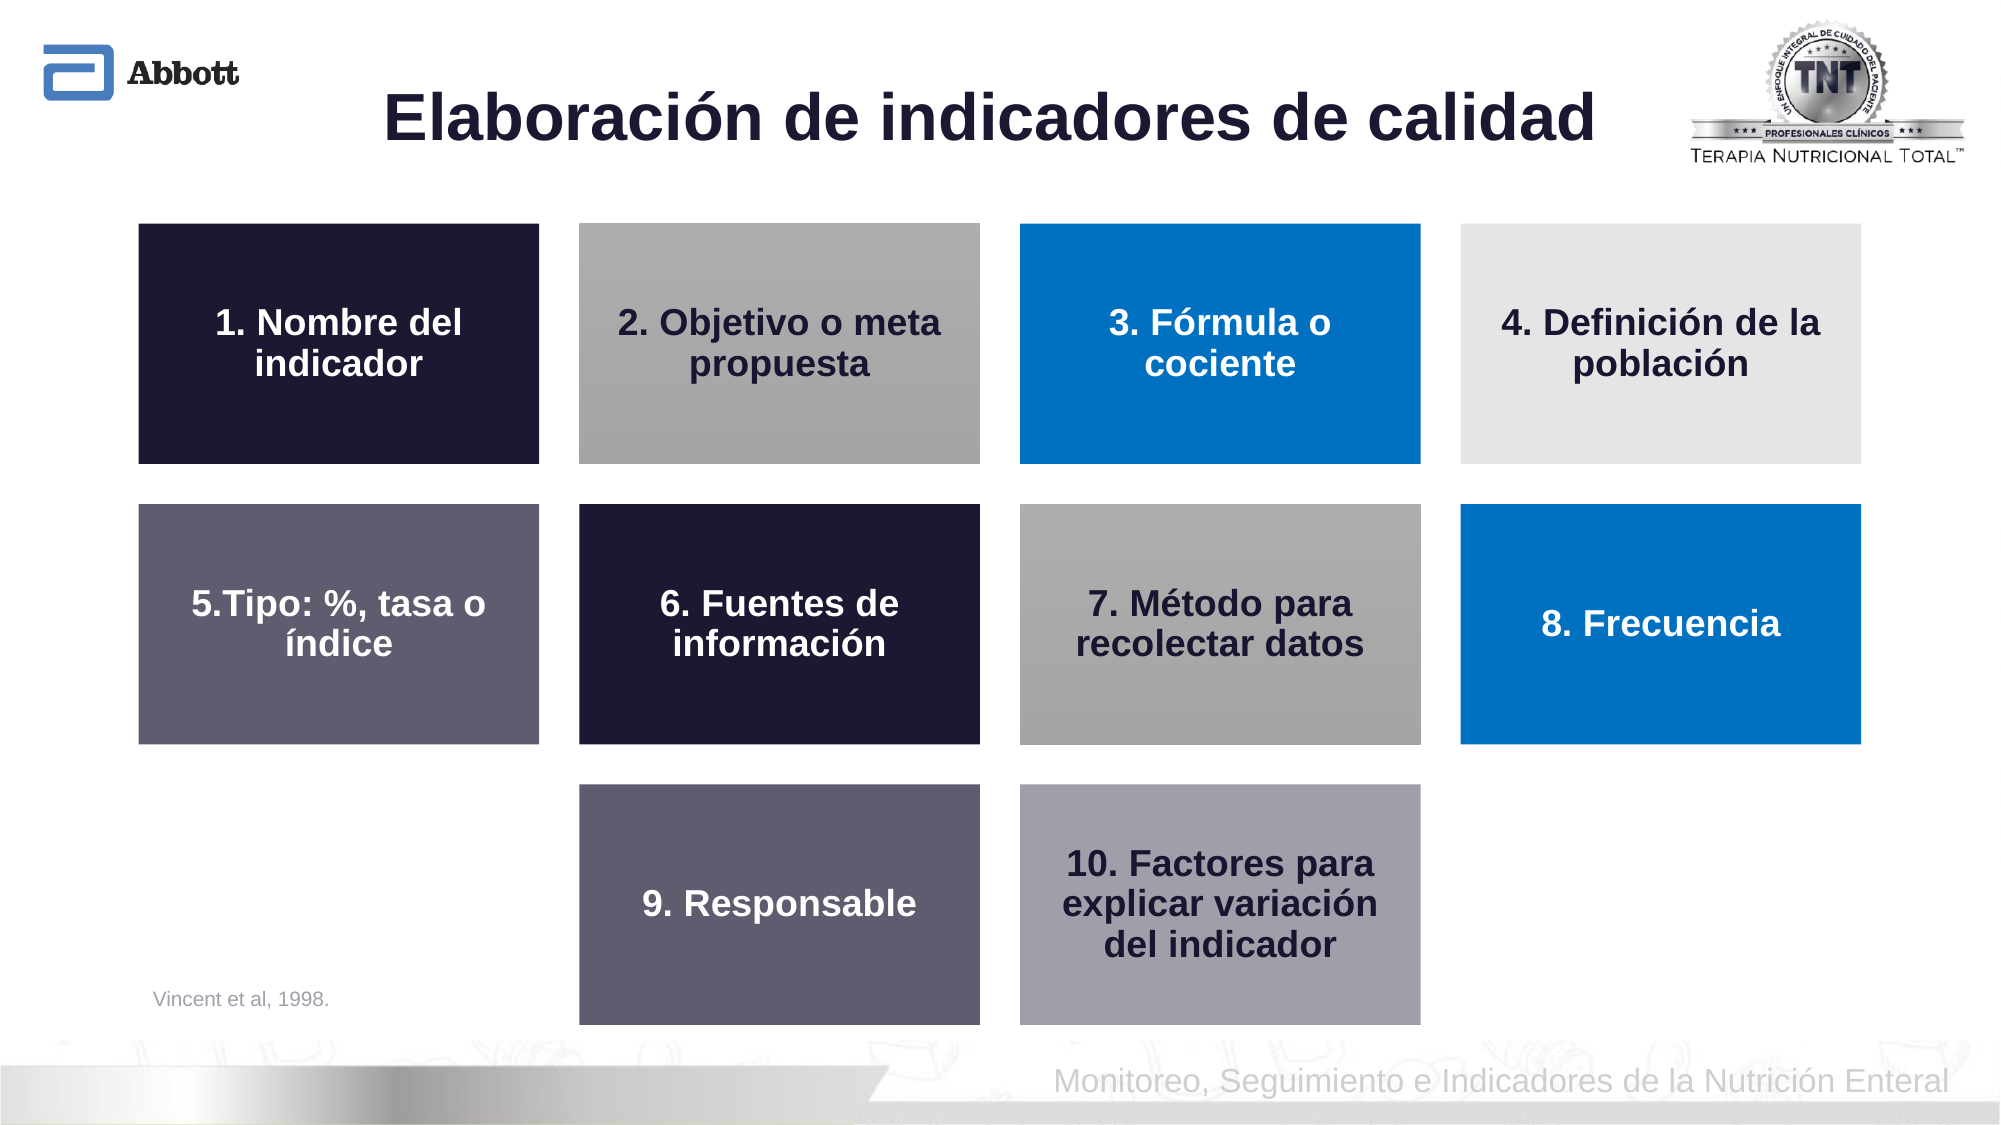

# Elaboración de indicadores de calidad
1. Nombre del indicador
2. Objetivo o meta propuesta
3. Fórmula o cociente
4. Definición de la población
5.Tipo: %, tasa o índice
6. Fuentes de información
7. Método para recolectar datos
8. Frecuencia
9. Responsable
10. Factores para explicar variación del indicador
Vincent et al, 1998.